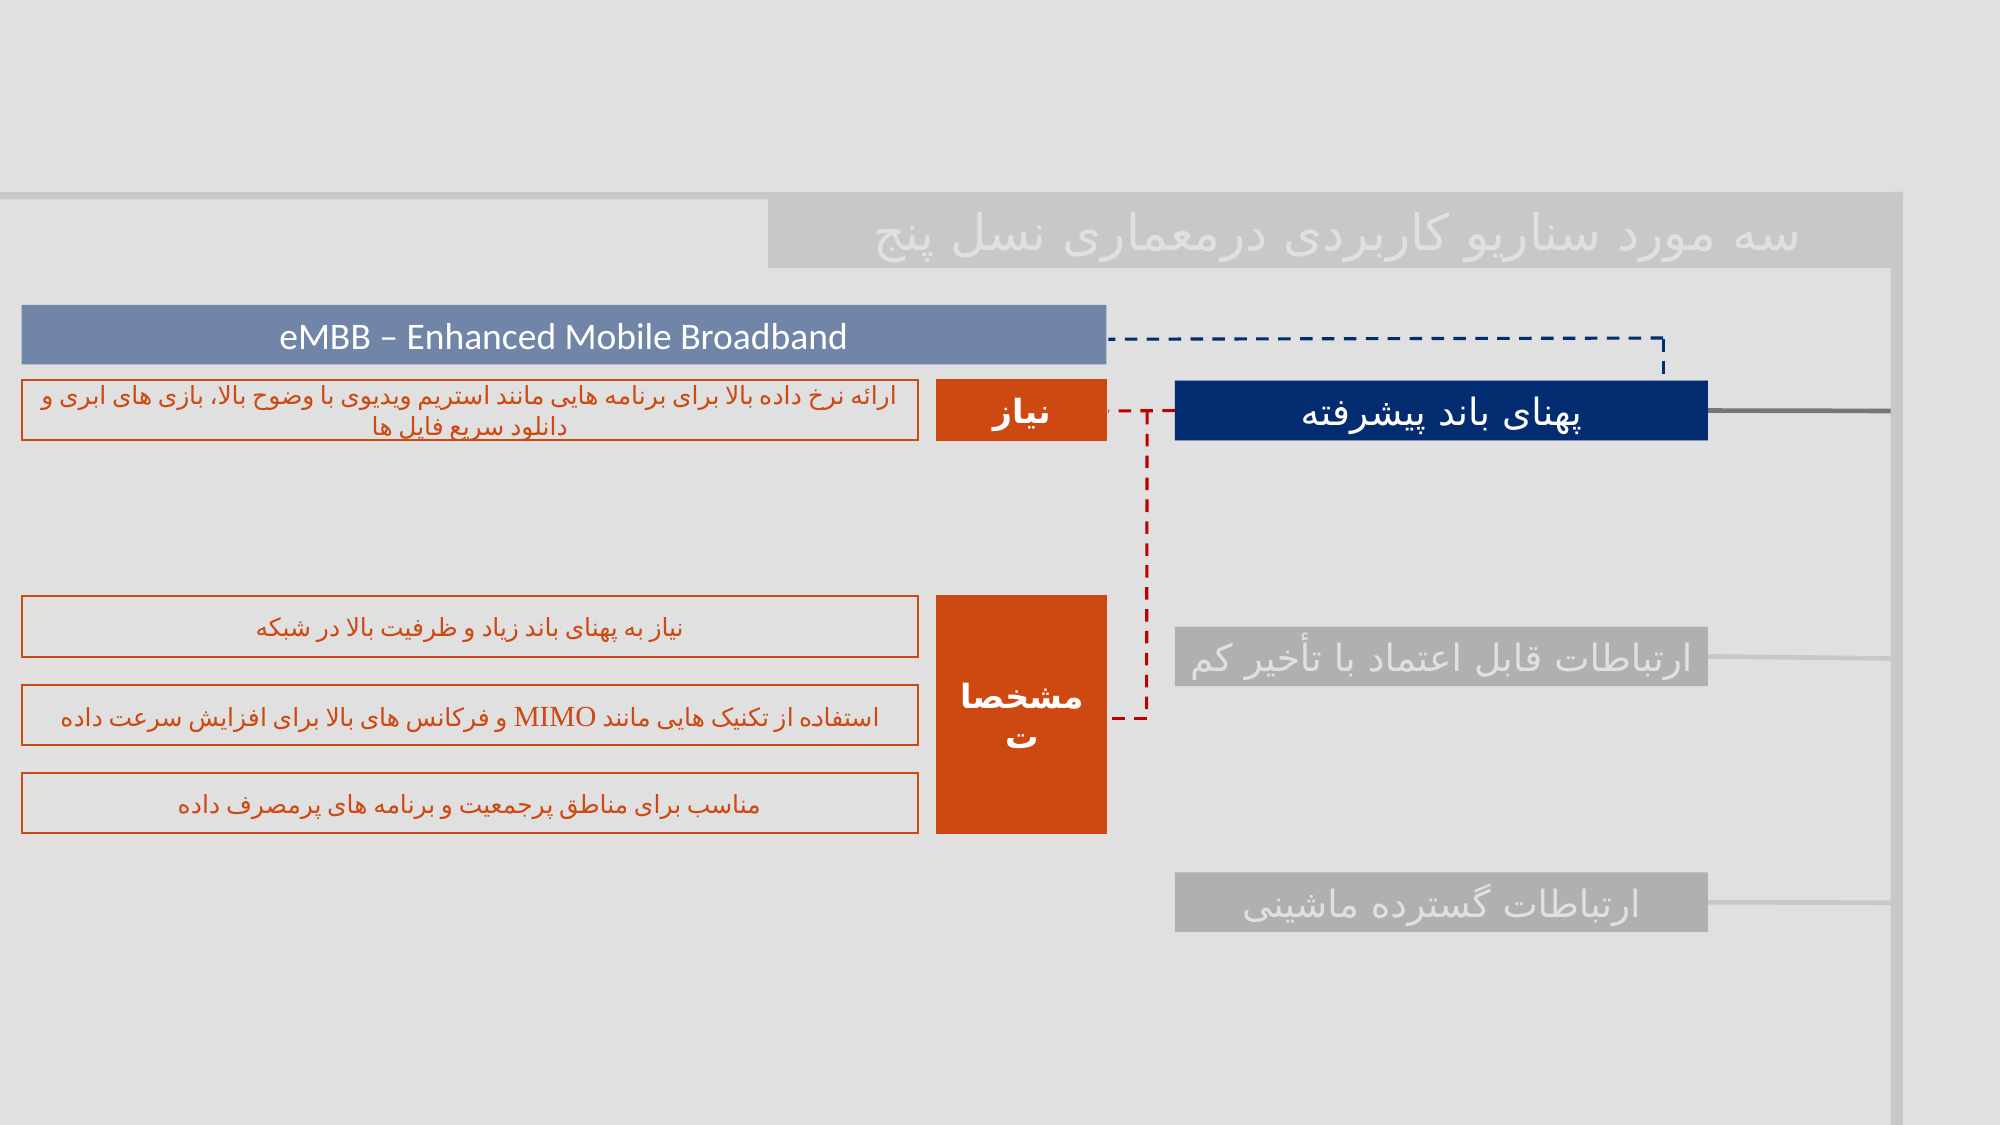

سه مورد سناریو کاربردی درمعماری نسل پنج
eMBB – Enhanced Mobile Broadband
نیاز
ارائه نرخ داده بالا برای برنامه هایی مانند استریم ویدیوی با وضوح بالا، بازی های ابری و دانلود سریع فایل ها
پهنای باند پیشرفته
باند پهن همراه پیشرفته
نیاز به پهنای باند زیاد و ظرفیت بالا در شبکه
مشخصات
ارتباطات قابل اعتماد با تأخیر کم
استفاده از تکنیک هایی مانند MIMO و فرکانس های بالا برای افزایش سرعت داده
مناسب برای مناطق پرجمعیت و برنامه های پرمصرف داده
ارتباطات گسترده ماشینی